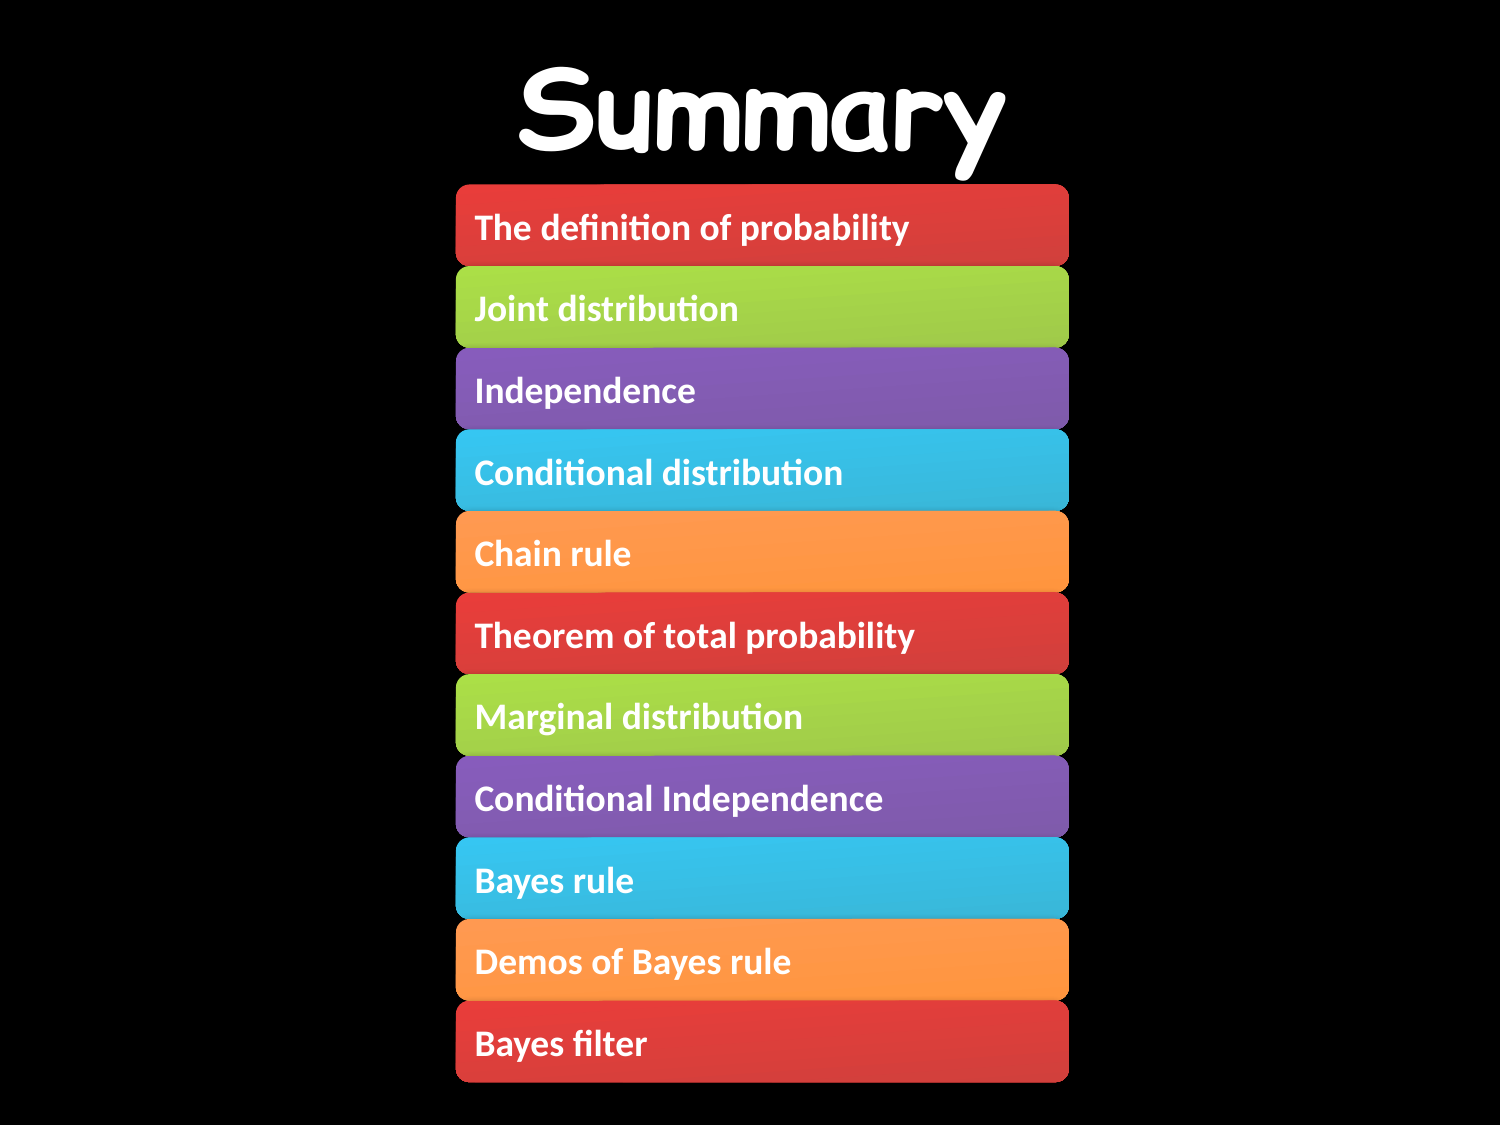

Summary
The definition of probability
Joint distribution
Independence
Conditional distribution
Chain rule
Theorem of total probability
Marginal distribution
Conditional Independence
Bayes rule
Demos of Bayes rule
Bayes filter